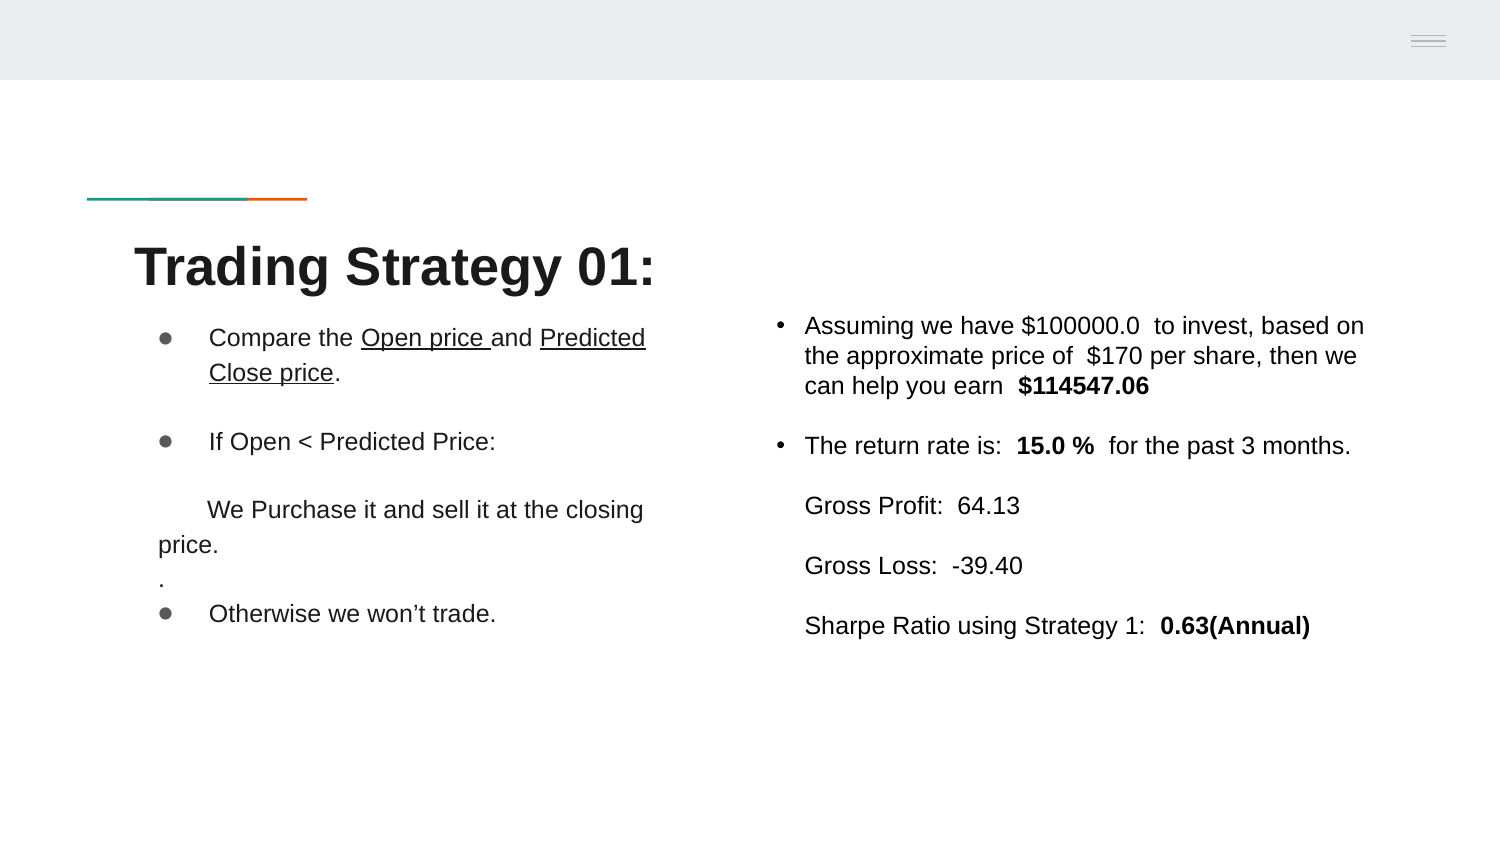

# Trading Strategy 01:
Compare the Open price and Predicted Close price.

If Open < Predicted Price:

       We Purchase it and sell it at the closing price.
.
Otherwise we won’t trade.
﻿Assuming we have $100000.0  to invest, based on the approximate price of  $170 per share, then we can help you earn  $114547.06

The return rate is:  15.0 %  for the past 3 months.

    Gross Profit:  64.13

    Gross Loss:  -39.40

    Sharpe Ratio using Strategy 1:  0.63(Annual)